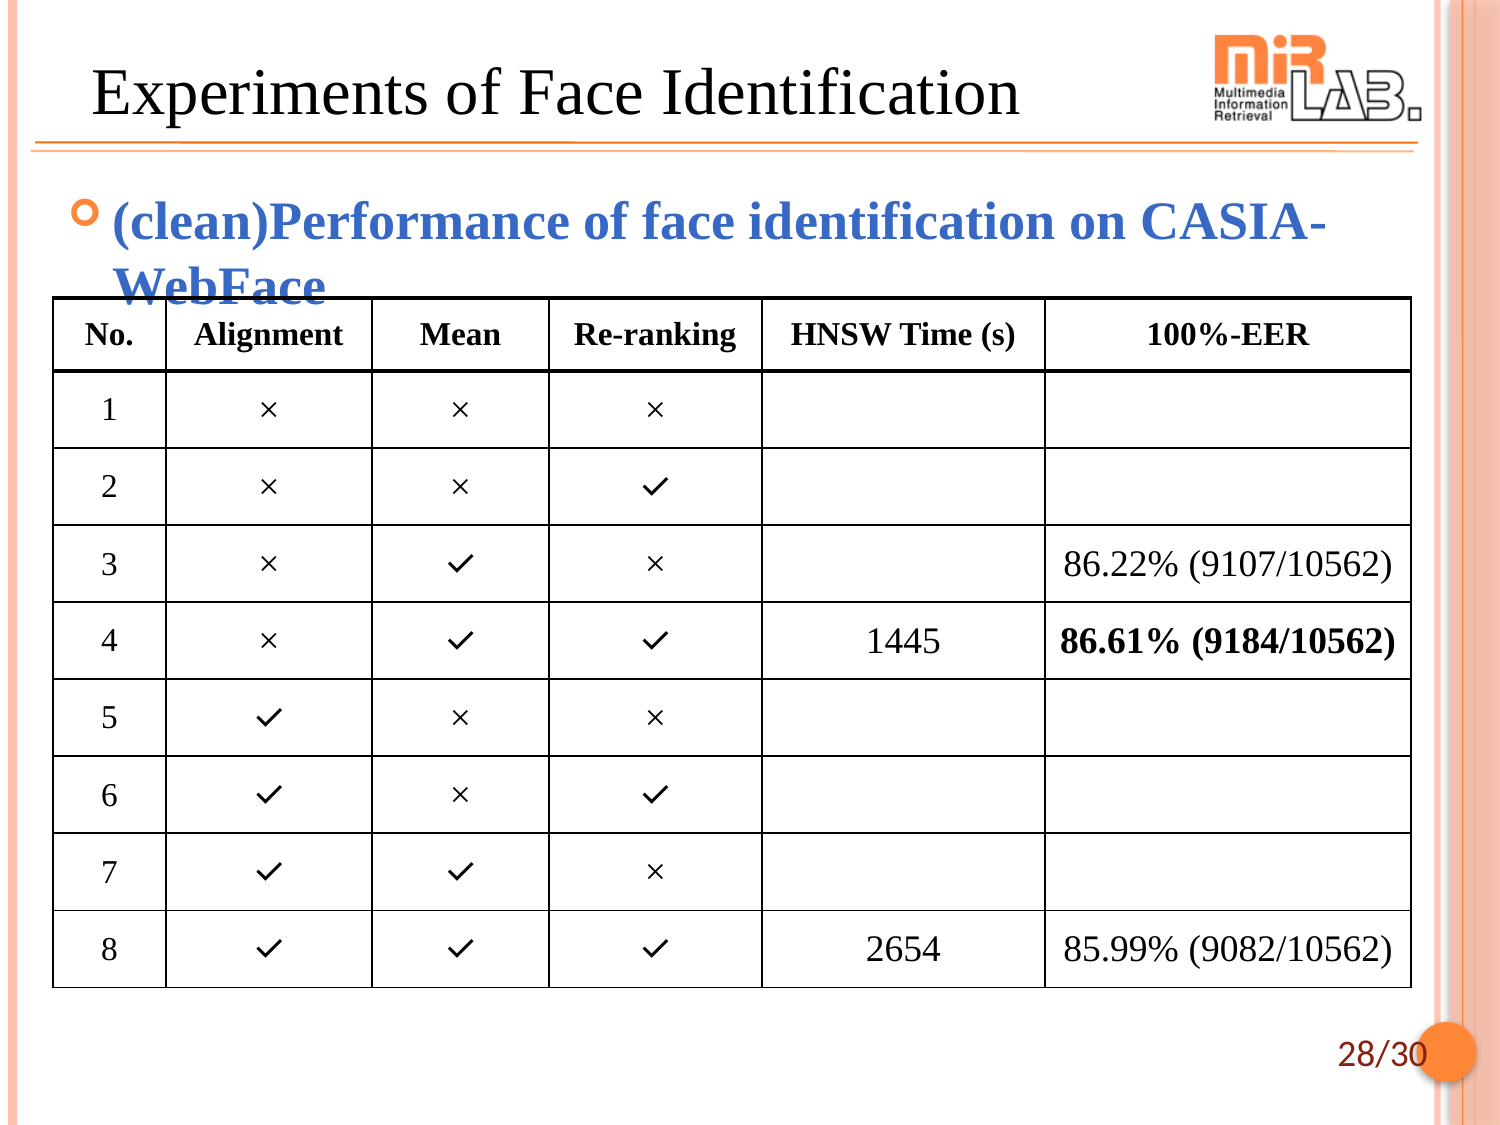

# Experiments of Face Identification
(clean)Performance of face identification on CASIA-WebFace

| No. | Alignment | Mean | Re-ranking | HNSW Time (s) | 100%-EER |
| --- | --- | --- | --- | --- | --- |
| 1 | × | × | × |  |  |
| 2 | × | × | ✓ |  |  |
| 3 | × | ✓ | × |  | 86.22% (9107/10562) |
| 4 | × | ✓ | ✓ | 1445 | 86.61% (9184/10562) |
| 5 | ✓ | × | × |  |  |
| 6 | ✓ | × | ✓ |  |  |
| 7 | ✓ | ✓ | × |  |  |
| 8 | ✓ | ✓ | ✓ | 2654 | 85.99% (9082/10562) |